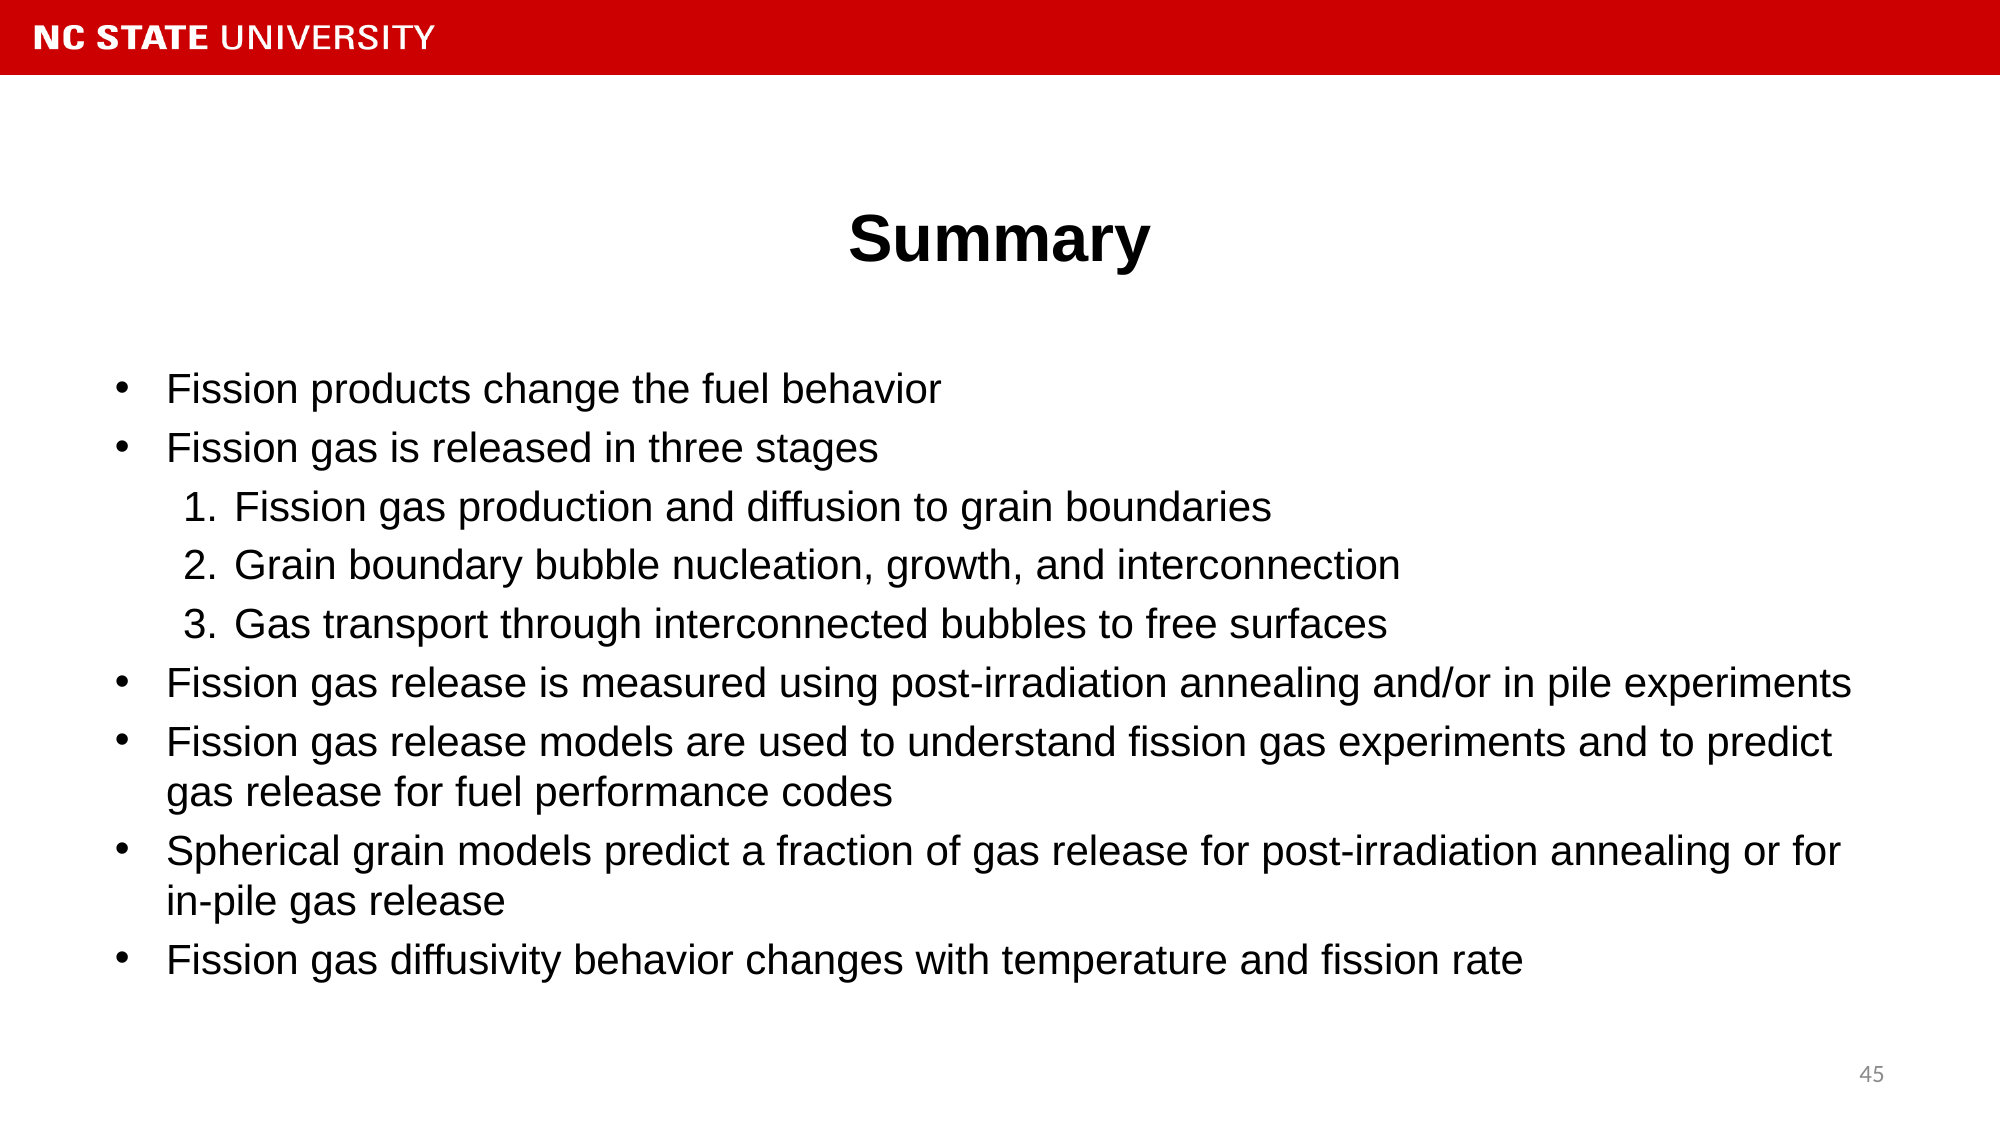

# Summary
Fission products change the fuel behavior
Fission gas is released in three stages
Fission gas production and diffusion to grain boundaries
Grain boundary bubble nucleation, growth, and interconnection
Gas transport through interconnected bubbles to free surfaces
Fission gas release is measured using post-irradiation annealing and/or in pile experiments
Fission gas release models are used to understand fission gas experiments and to predict gas release for fuel performance codes
Spherical grain models predict a fraction of gas release for post-irradiation annealing or for in-pile gas release
Fission gas diffusivity behavior changes with temperature and fission rate
45